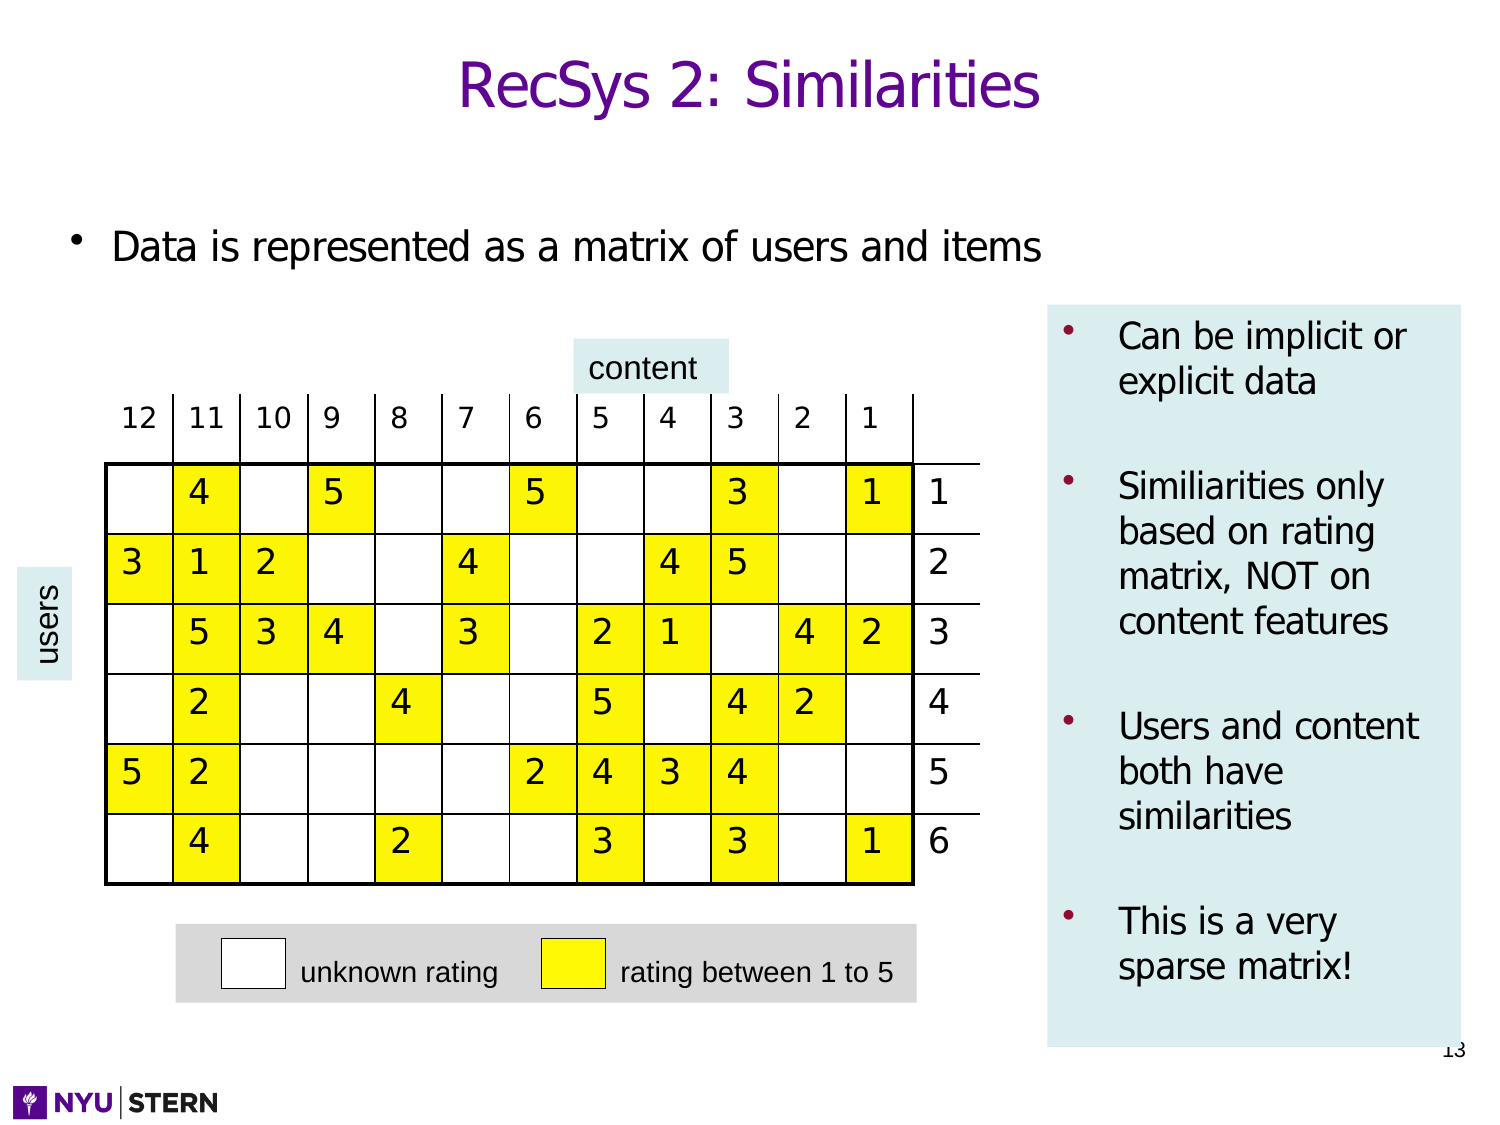

# RecSys 2: Similarities
Data is represented as a matrix of users and items
Can be implicit or explicit data

Similiarities only based on rating matrix, NOT on content features

Users and content both have similarities

This is a very sparse matrix!

content
| 12 | 11 | 10 | 9 | 8 | 7 | 6 | 5 | 4 | 3 | 2 | 1 |  |
| --- | --- | --- | --- | --- | --- | --- | --- | --- | --- | --- | --- | --- |
|  | 4 |  | 5 |  |  | 5 |  |  | 3 |  | 1 | 1 |
| 3 | 1 | 2 |  |  | 4 |  |  | 4 | 5 |  |  | 2 |
|  | 5 | 3 | 4 |  | 3 |  | 2 | 1 |  | 4 | 2 | 3 |
|  | 2 |  |  | 4 |  |  | 5 |  | 4 | 2 |  | 4 |
| 5 | 2 |  |  |  |  | 2 | 4 | 3 | 4 |  |  | 5 |
|  | 4 |  |  | 2 |  |  | 3 |  | 3 |  | 1 | 6 |
users

unknown rating
rating between 1 to 5
13